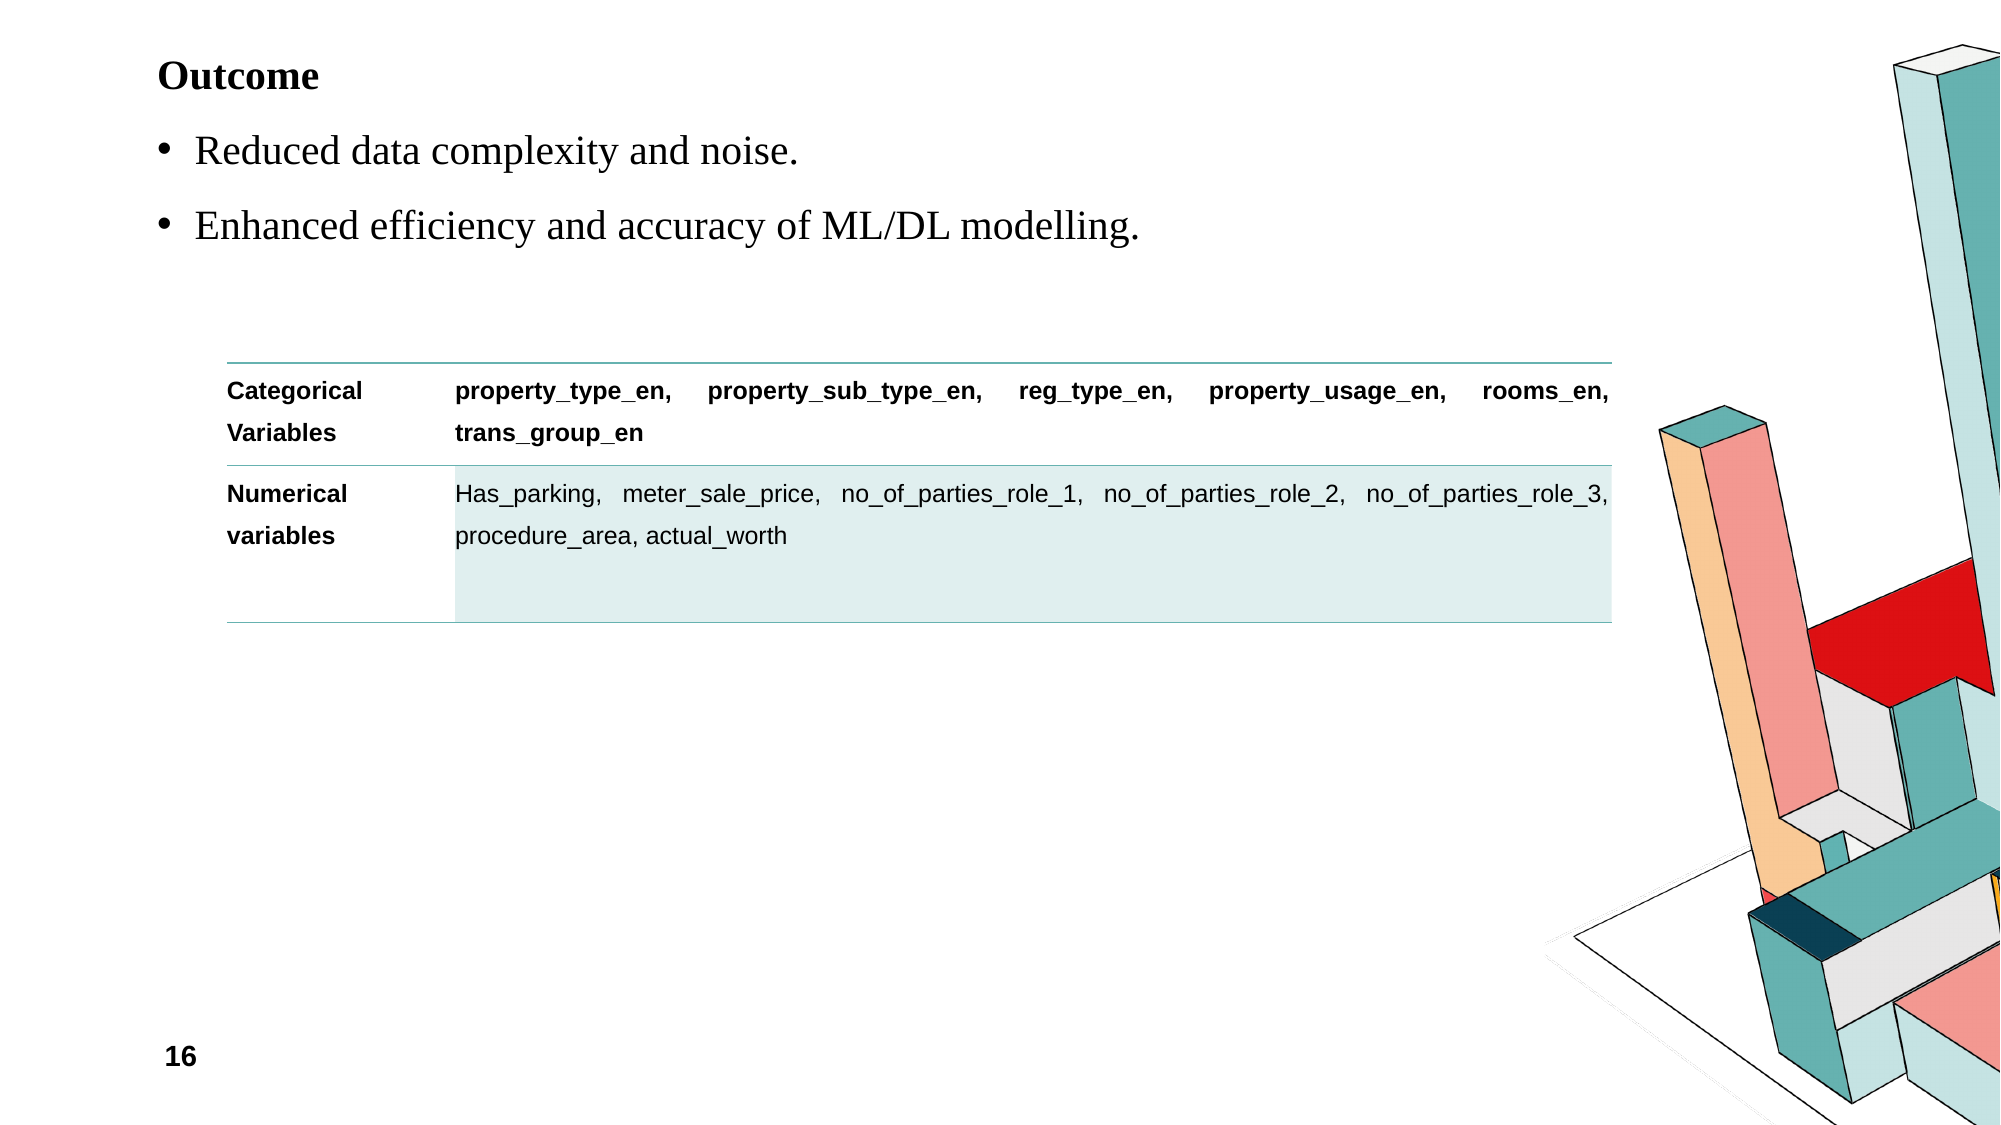

Outcome
Reduced data complexity and noise.
Enhanced efficiency and accuracy of ML/DL modelling.

| Categorical Variables | property\_type\_en, property\_sub\_type\_en, reg\_type\_en, property\_usage\_en, rooms\_en, trans\_group\_en |
| --- | --- |
| Numerical variables | Has\_parking, meter\_sale\_price, no\_of\_parties\_role\_1, no\_of\_parties\_role\_2, no\_of\_parties\_role\_3, procedure\_area, actual\_worth |
16